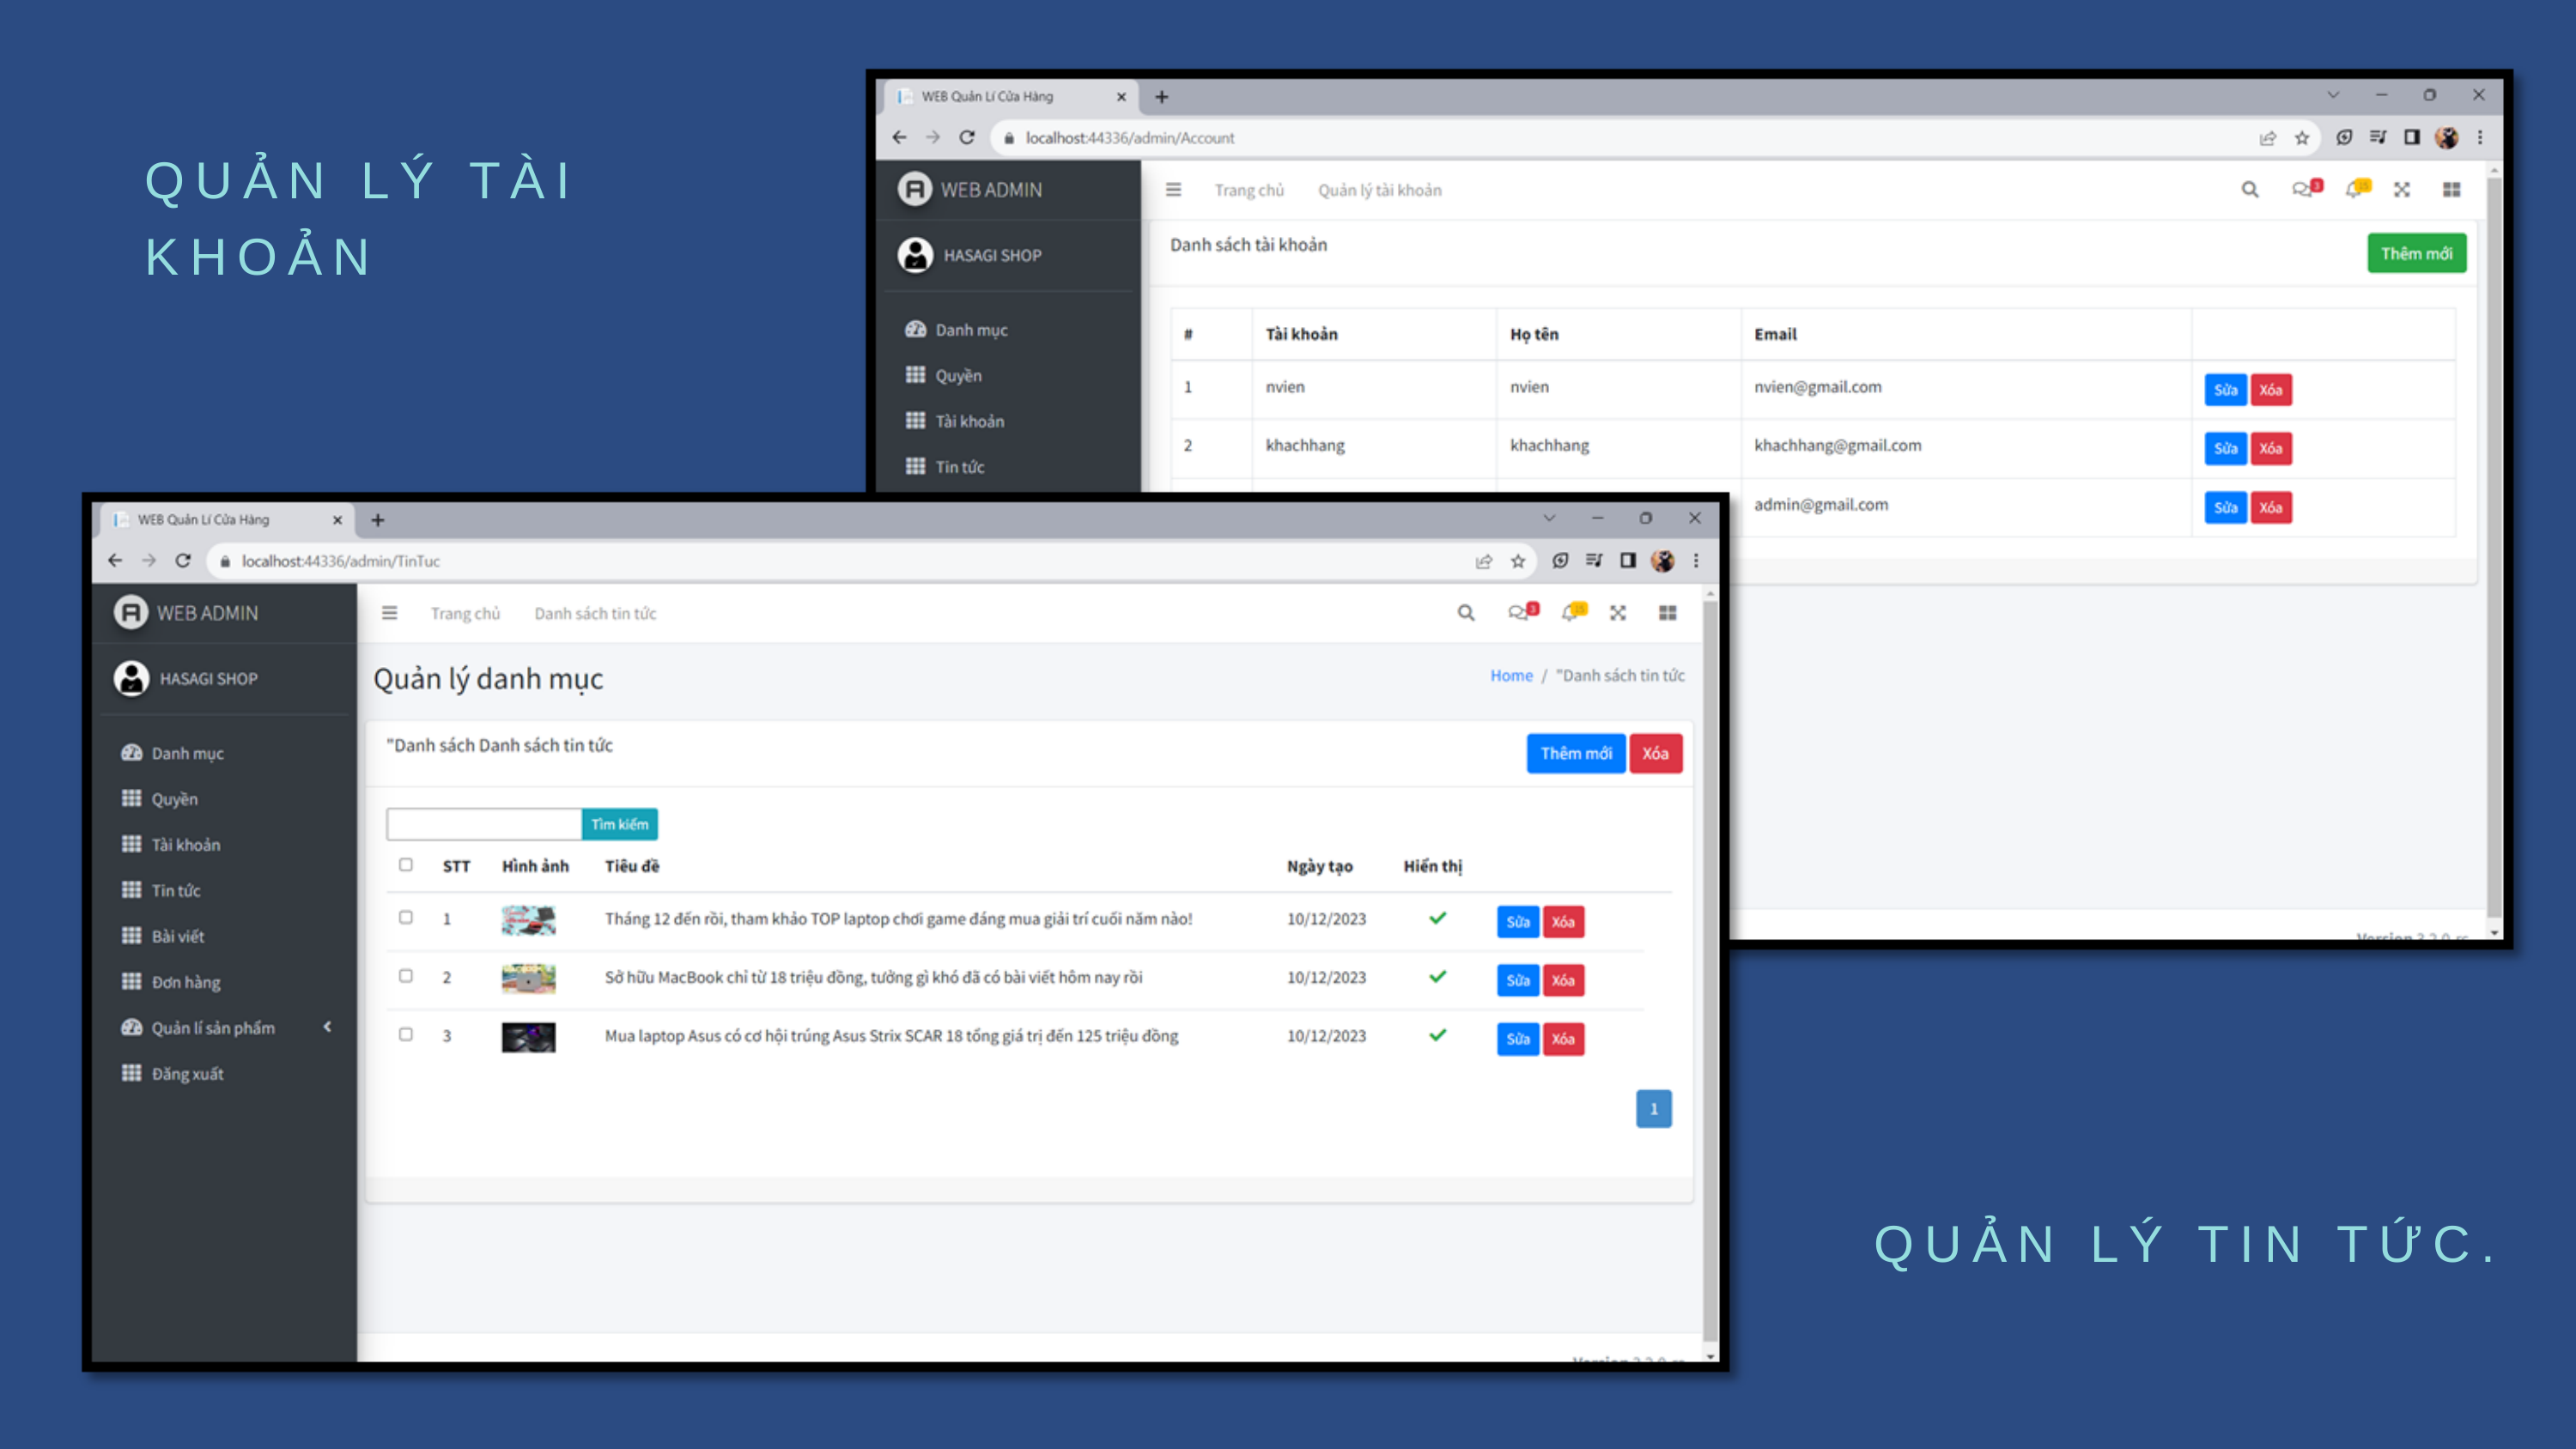

QUẢN LÝ TÀI KHOẢN

QUẢN LÝ TIN TỨC.